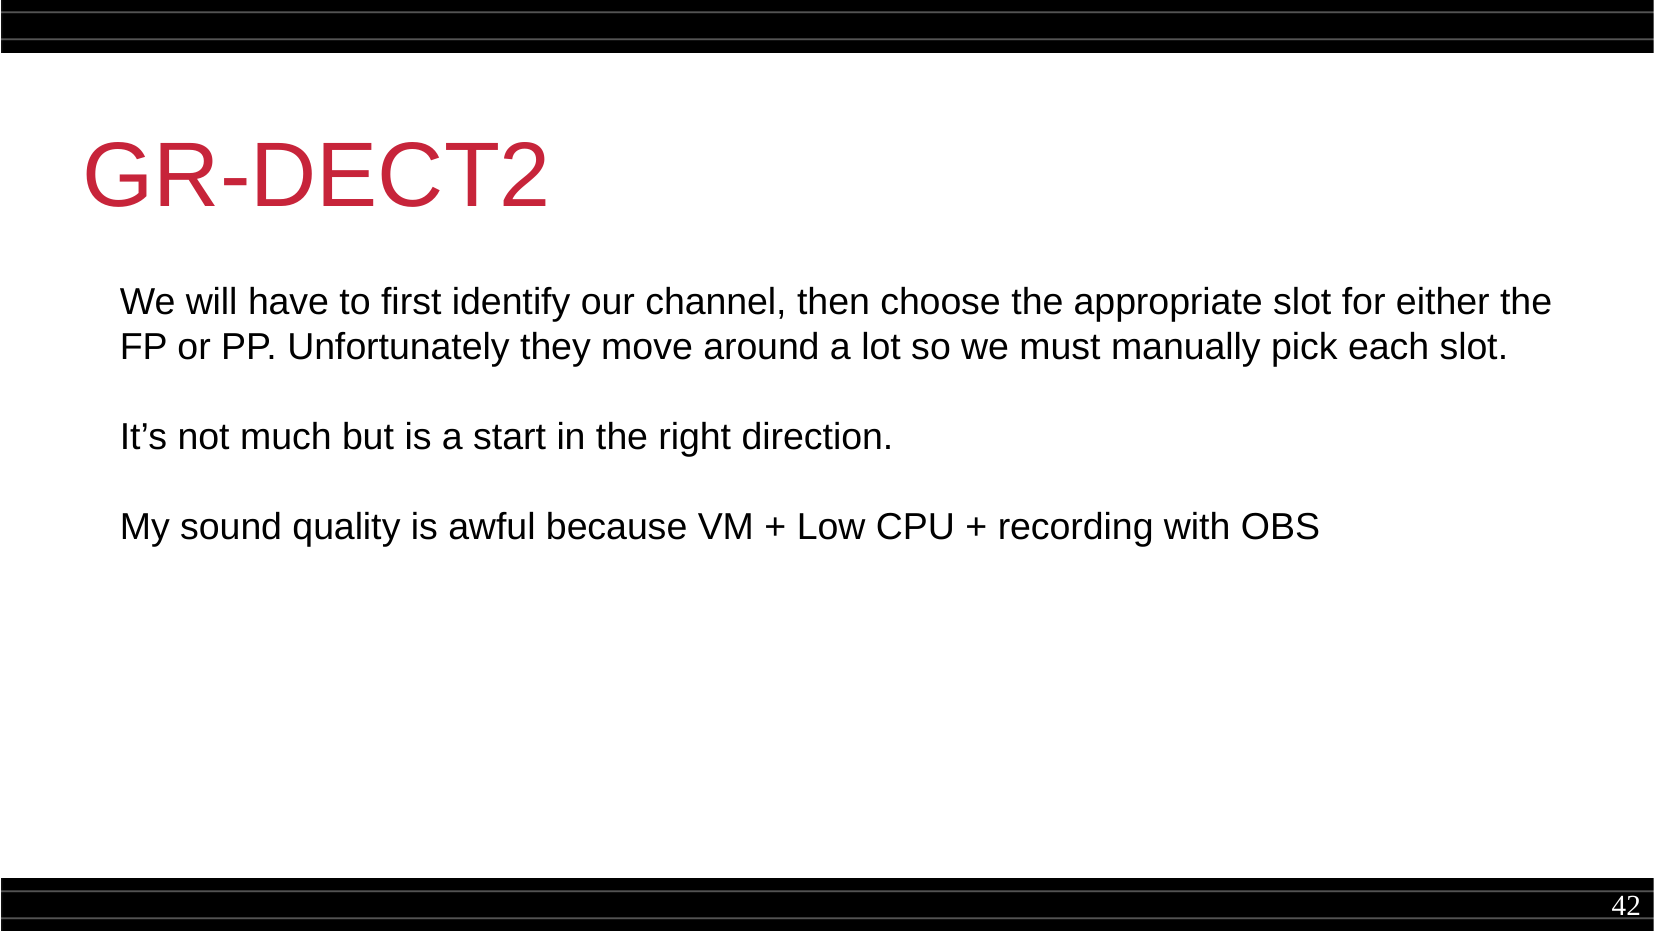

GR-DECT2
We will have to first identify our channel, then choose the appropriate slot for either the FP or PP. Unfortunately they move around a lot so we must manually pick each slot.

It’s not much but is a start in the right direction.

My sound quality is awful because VM + Low CPU + recording with OBS